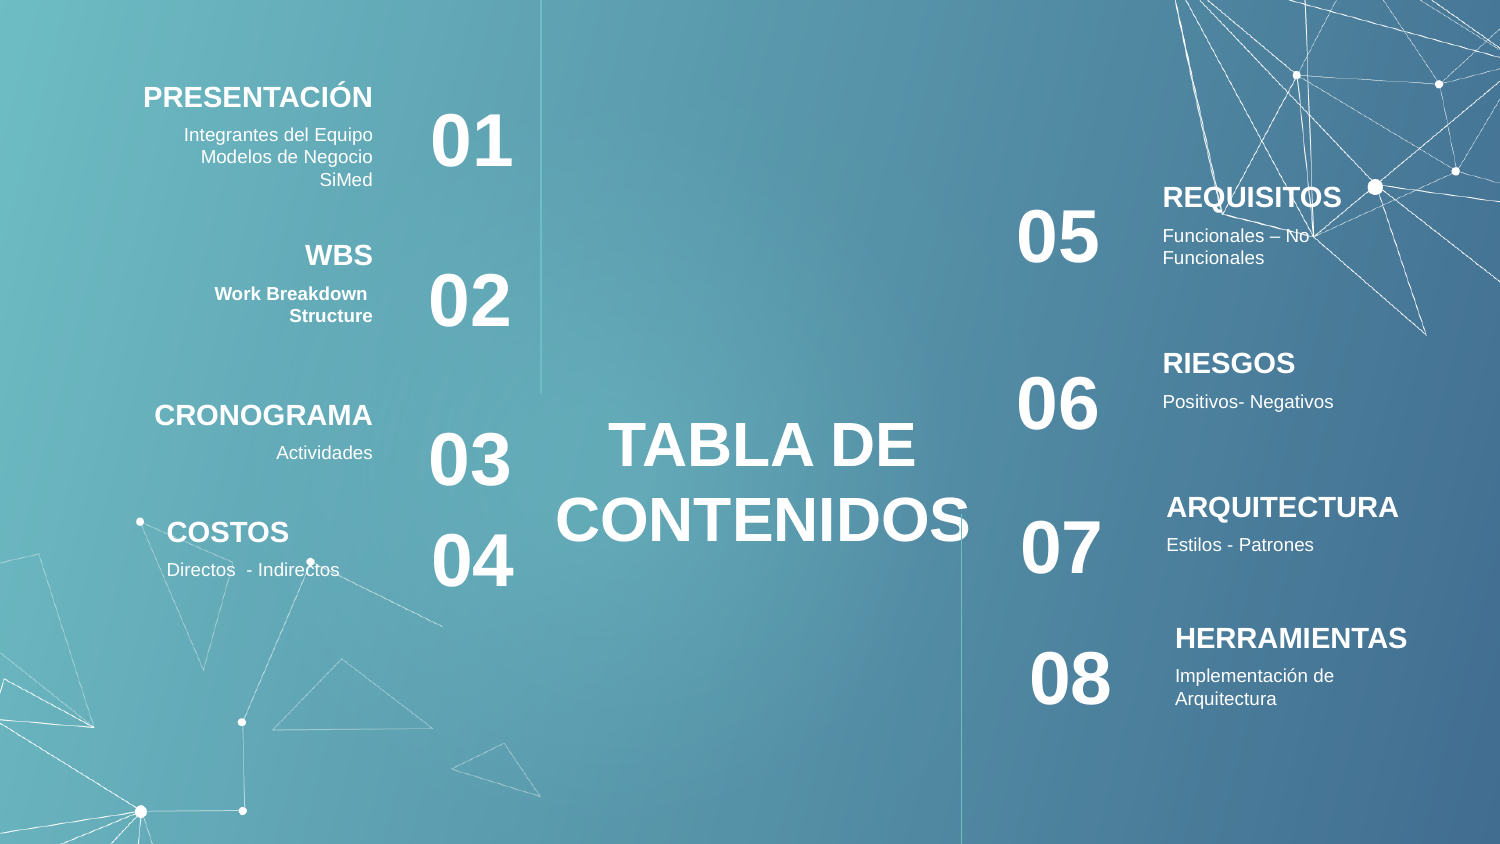

PRESENTACIÓN
01
Integrantes del Equipo
Modelos de Negocio
 SiMed
REQUISITOS
05
WBS
Funcionales – No Funcionales
02
Work Breakdown
Structure
RIESGOS
CRONOGRAMA
06
Positivos- Negativos
# TABLA DE CONTENIDOS
03
Actividades
ARQUITECTURA
COSTOS
07
04
Estilos - Patrones
Directos  - Indirectos
HERRAMIENTAS
08
Implementación de Arquitectura